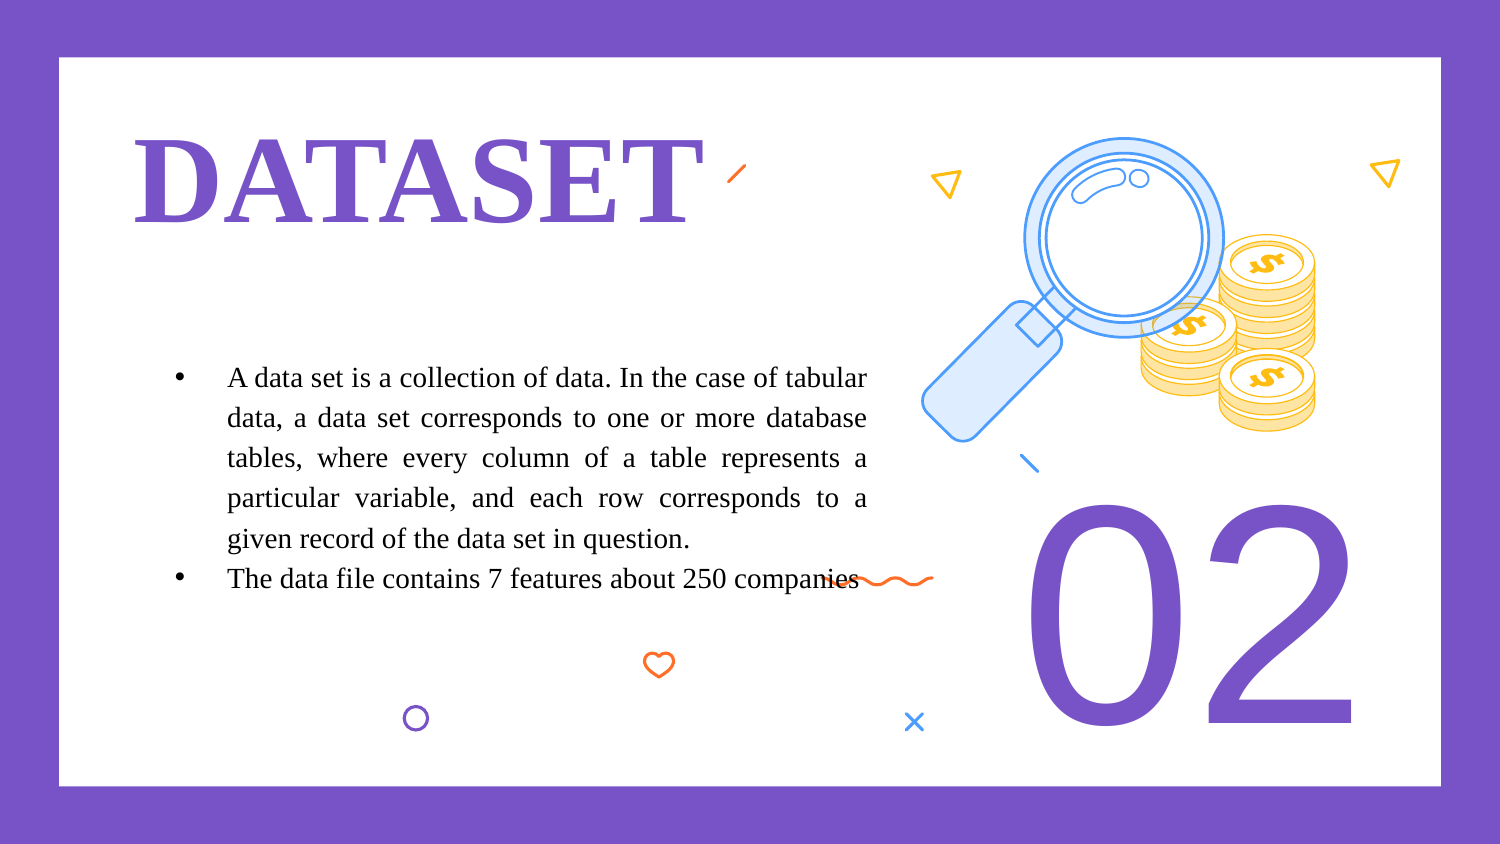

# DATASET

A data set is a collection of data. In the case of tabular data, a data set corresponds to one or more database tables, where every column of a table represents a particular variable, and each row corresponds to a given record of the data set in question.
The data file contains 7 features about 250 companies
02